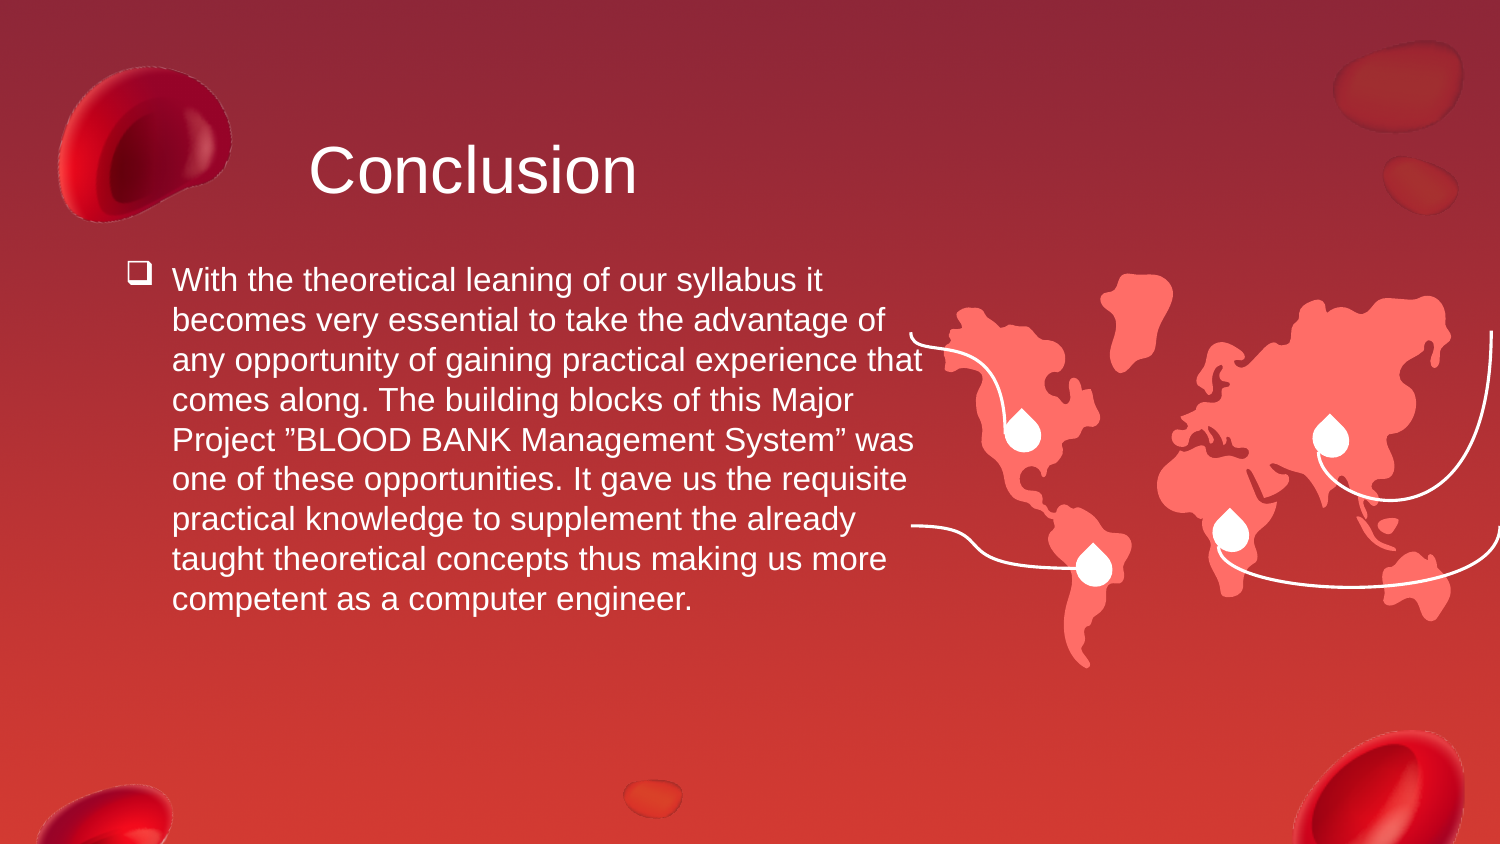

Conclusion
With the theoretical leaning of our syllabus it becomes very essential to take the advantage of any opportunity of gaining practical experience that comes along. The building blocks of this Major Project ”BLOOD BANK Management System” was one of these opportunities. It gave us the requisite practical knowledge to supplement the already taught theoretical concepts thus making us more competent as a computer engineer.